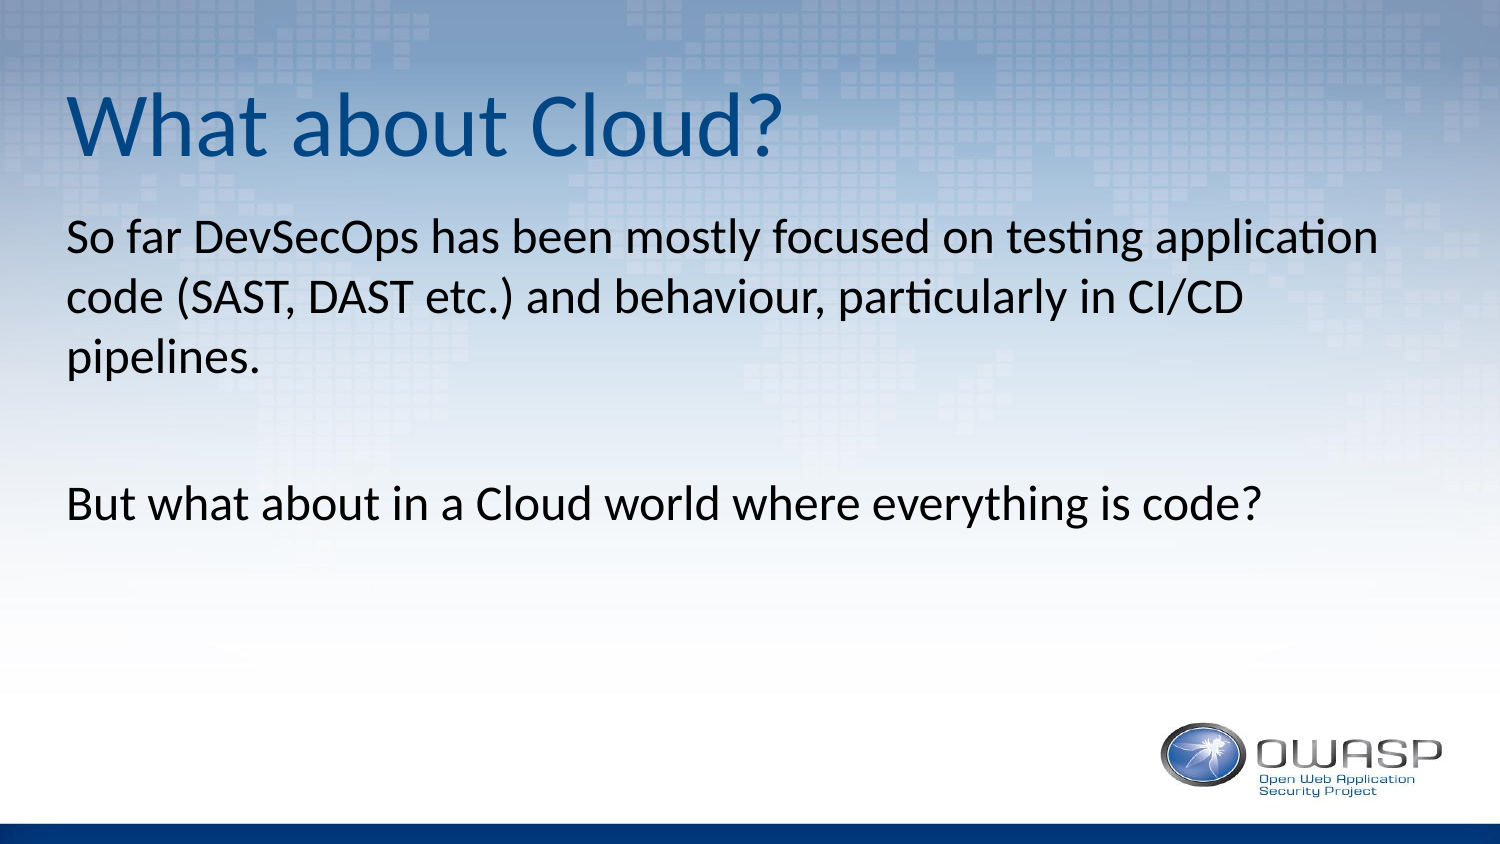

# What about Cloud?
So far DevSecOps has been mostly focused on testing application code (SAST, DAST etc.) and behaviour, particularly in CI/CD pipelines.

But what about in a Cloud world where everything is code?